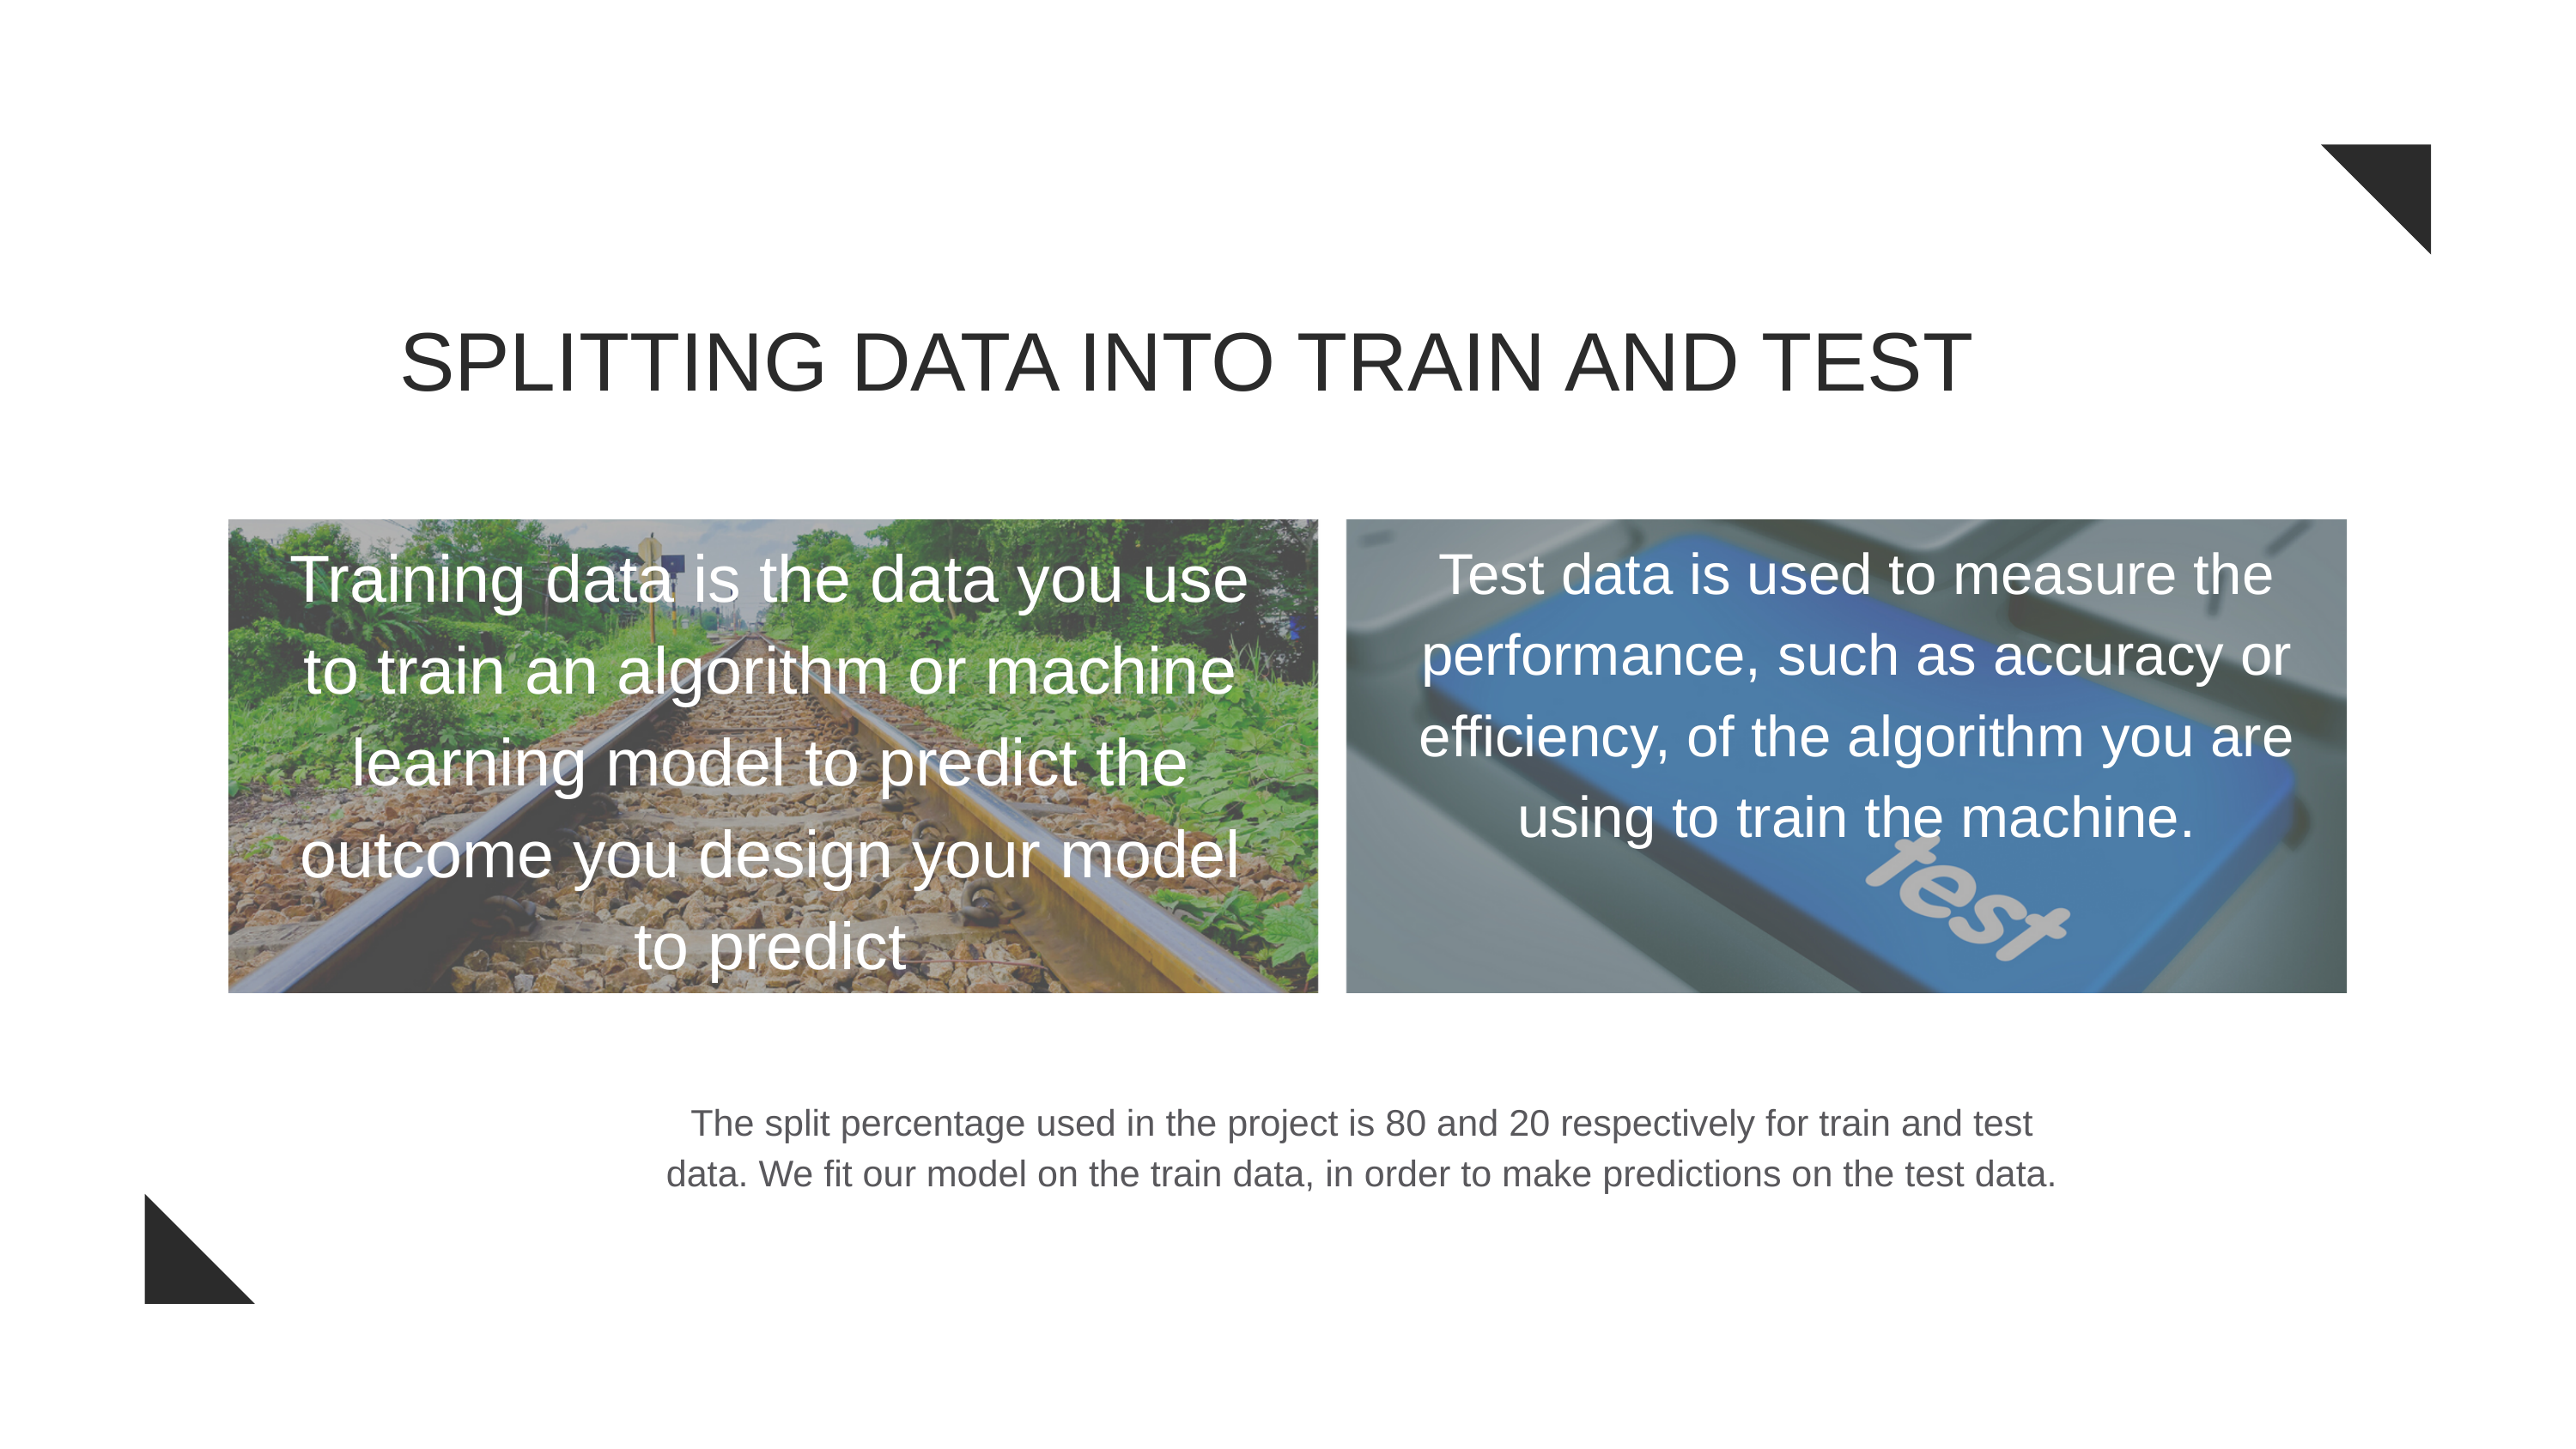

SPLITTING DATA INTO TRAIN AND TEST

Training data is the data you use to train an algorithm or machine learning model to predict the outcome you design your model to predict
Test data is used to measure the performance, such as accuracy or efficiency, of the algorithm you are using to train the machine.
The split percentage used in the project is 80 and 20 respectively for train and test data. We fit our model on the train data, in order to make predictions on the test data.